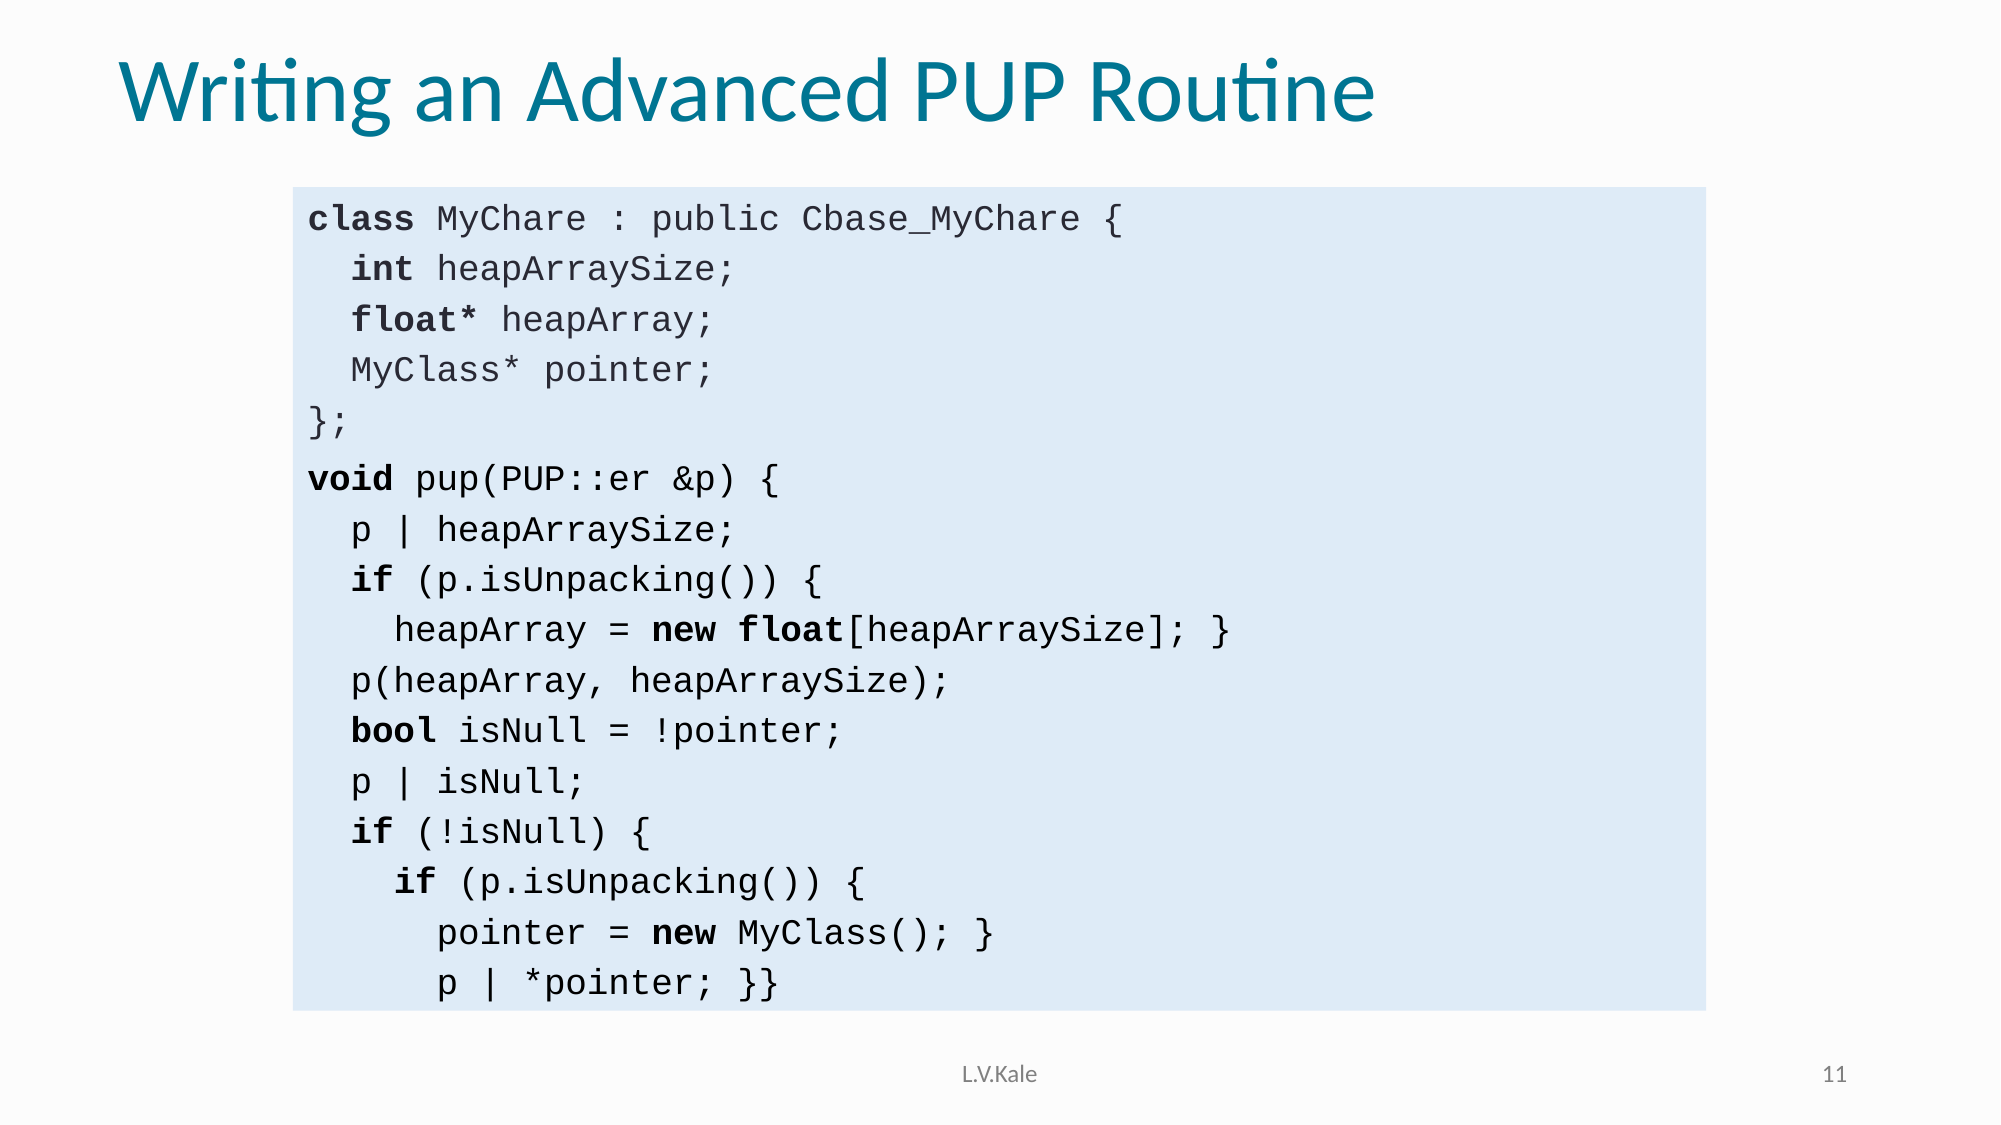

# Writing an Advanced PUP Routine
class MyChare : public Cbase_MyChare {
  int heapArraySize;
  float* heapArray;
  MyClass* pointer;
};
void pup(PUP::er &p) {
  p | heapArraySize;
  if (p.isUnpacking()) {
    heapArray = new float[heapArraySize]; }
  p(heapArray, heapArraySize);
  bool isNull = !pointer;
  p | isNull;
  if (!isNull) {
    if (p.isUnpacking()) {
      pointer = new MyClass(); }
      p | *pointer; }}
L.V.Kale
11